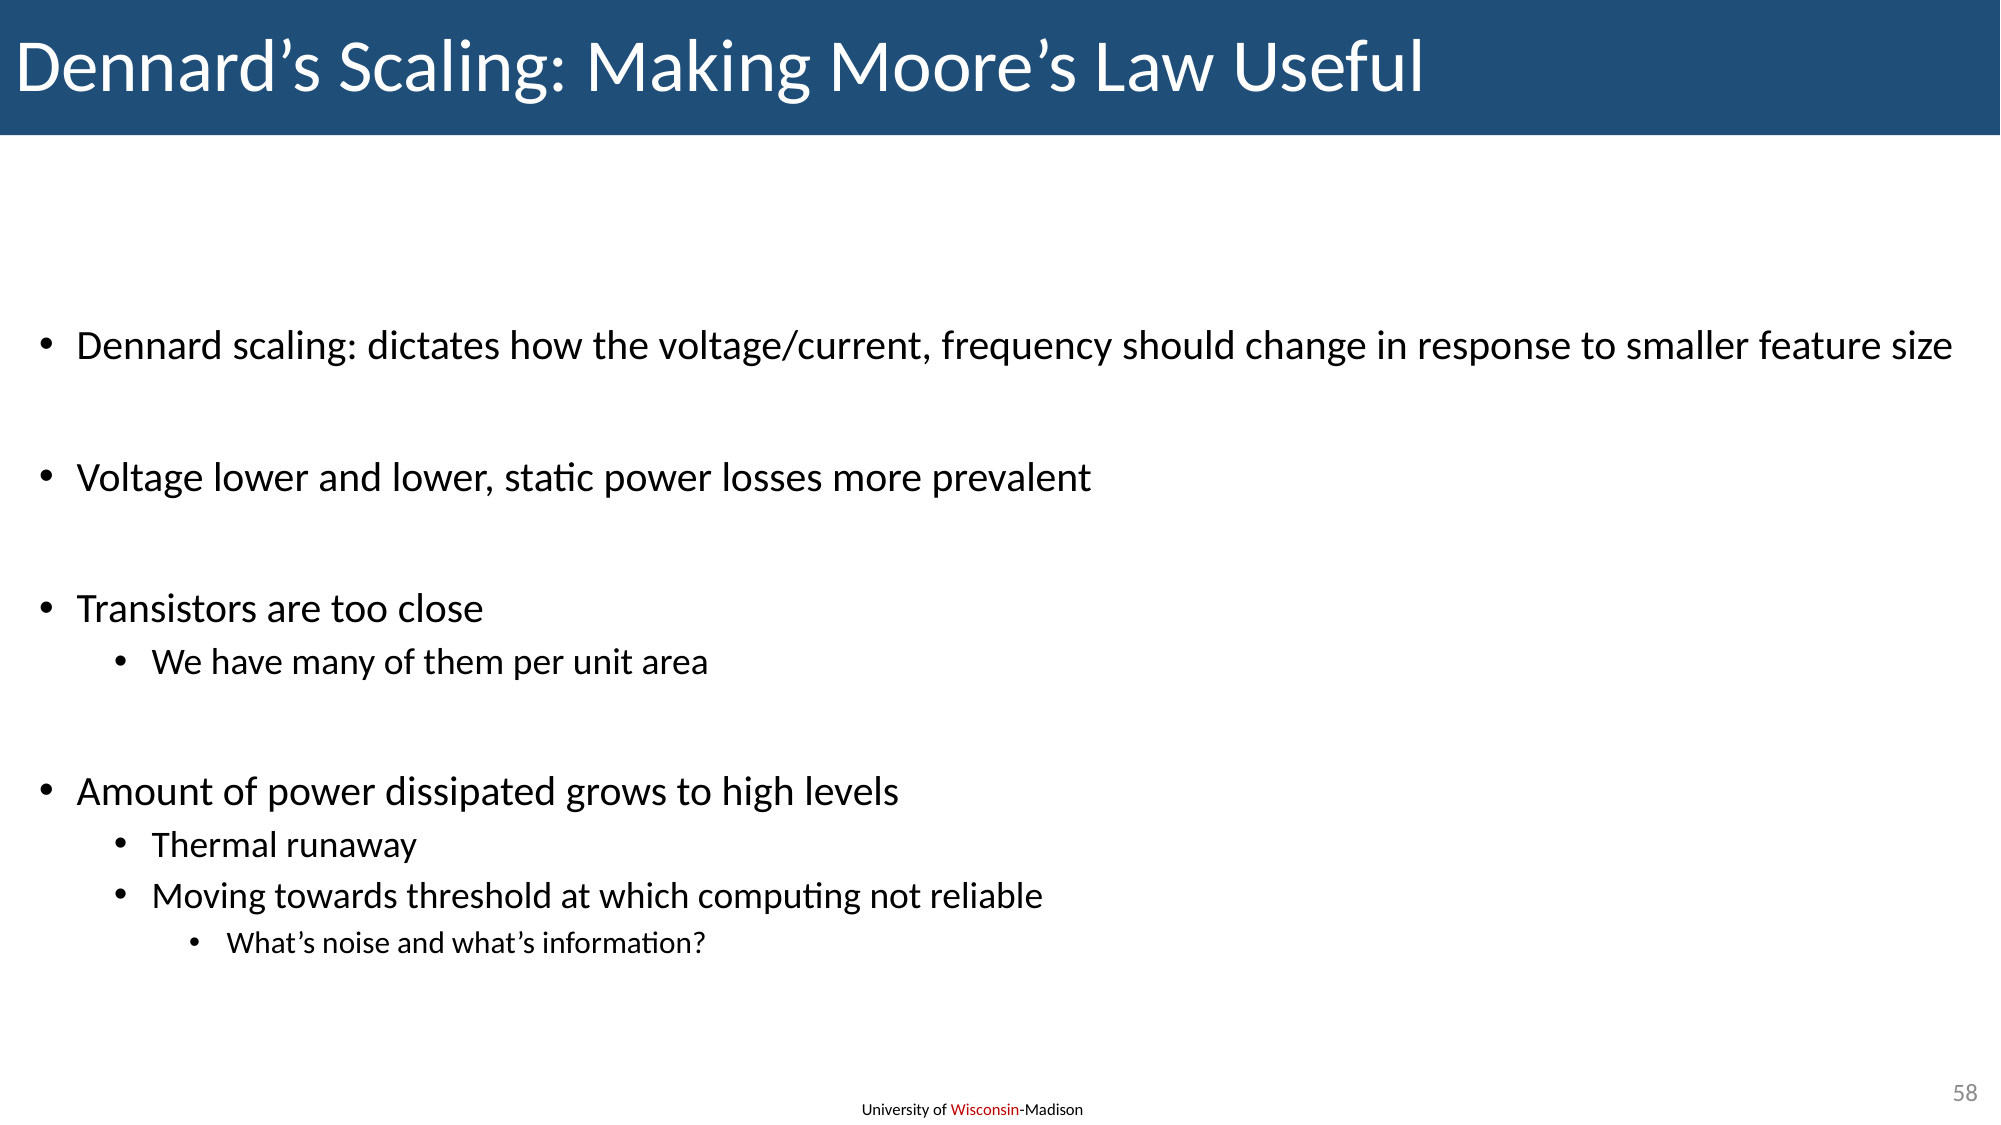

# Dennard’s Scaling: Making Moore’s Law Useful

Dennard scaling: dictates how the voltage/current, frequency should change in response to smaller feature size

Voltage lower and lower, static power losses more prevalent

Transistors are too close
We have many of them per unit area

Amount of power dissipated grows to high levels
Thermal runaway
Moving towards threshold at which computing not reliable
What’s noise and what’s information?
58